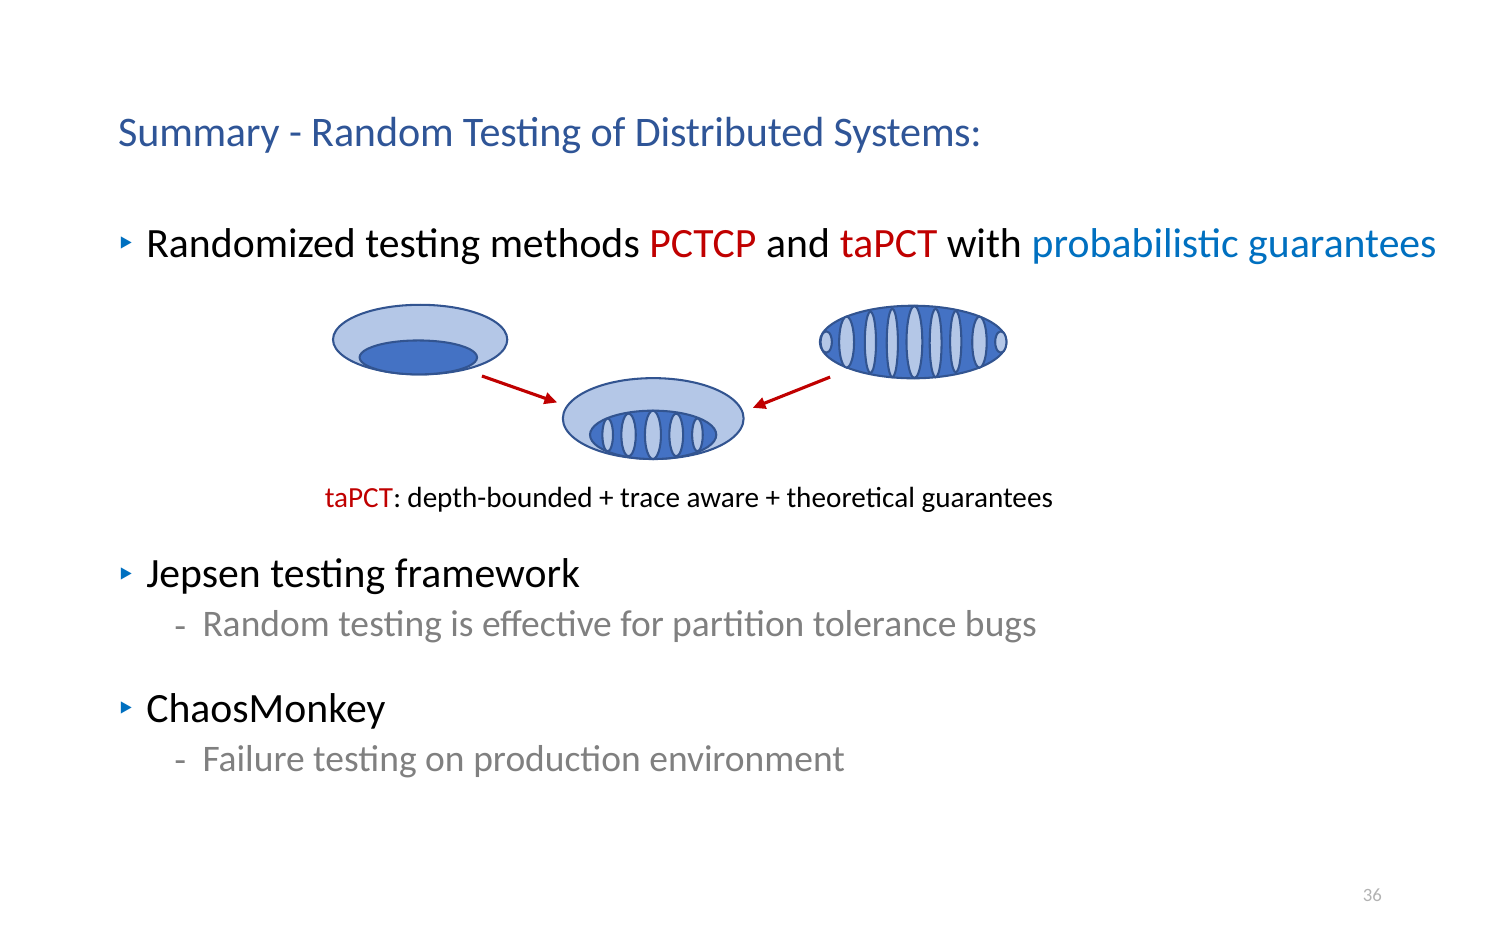

# Summary - Random Testing of Distributed Systems:
Randomized testing methods PCTCP and taPCT with probabilistic guarantees

Jepsen testing framework
Random testing is effective for partition tolerance bugs

ChaosMonkey
Failure testing on production environment

taPCT: depth-bounded + trace aware + theoretical guarantees
36